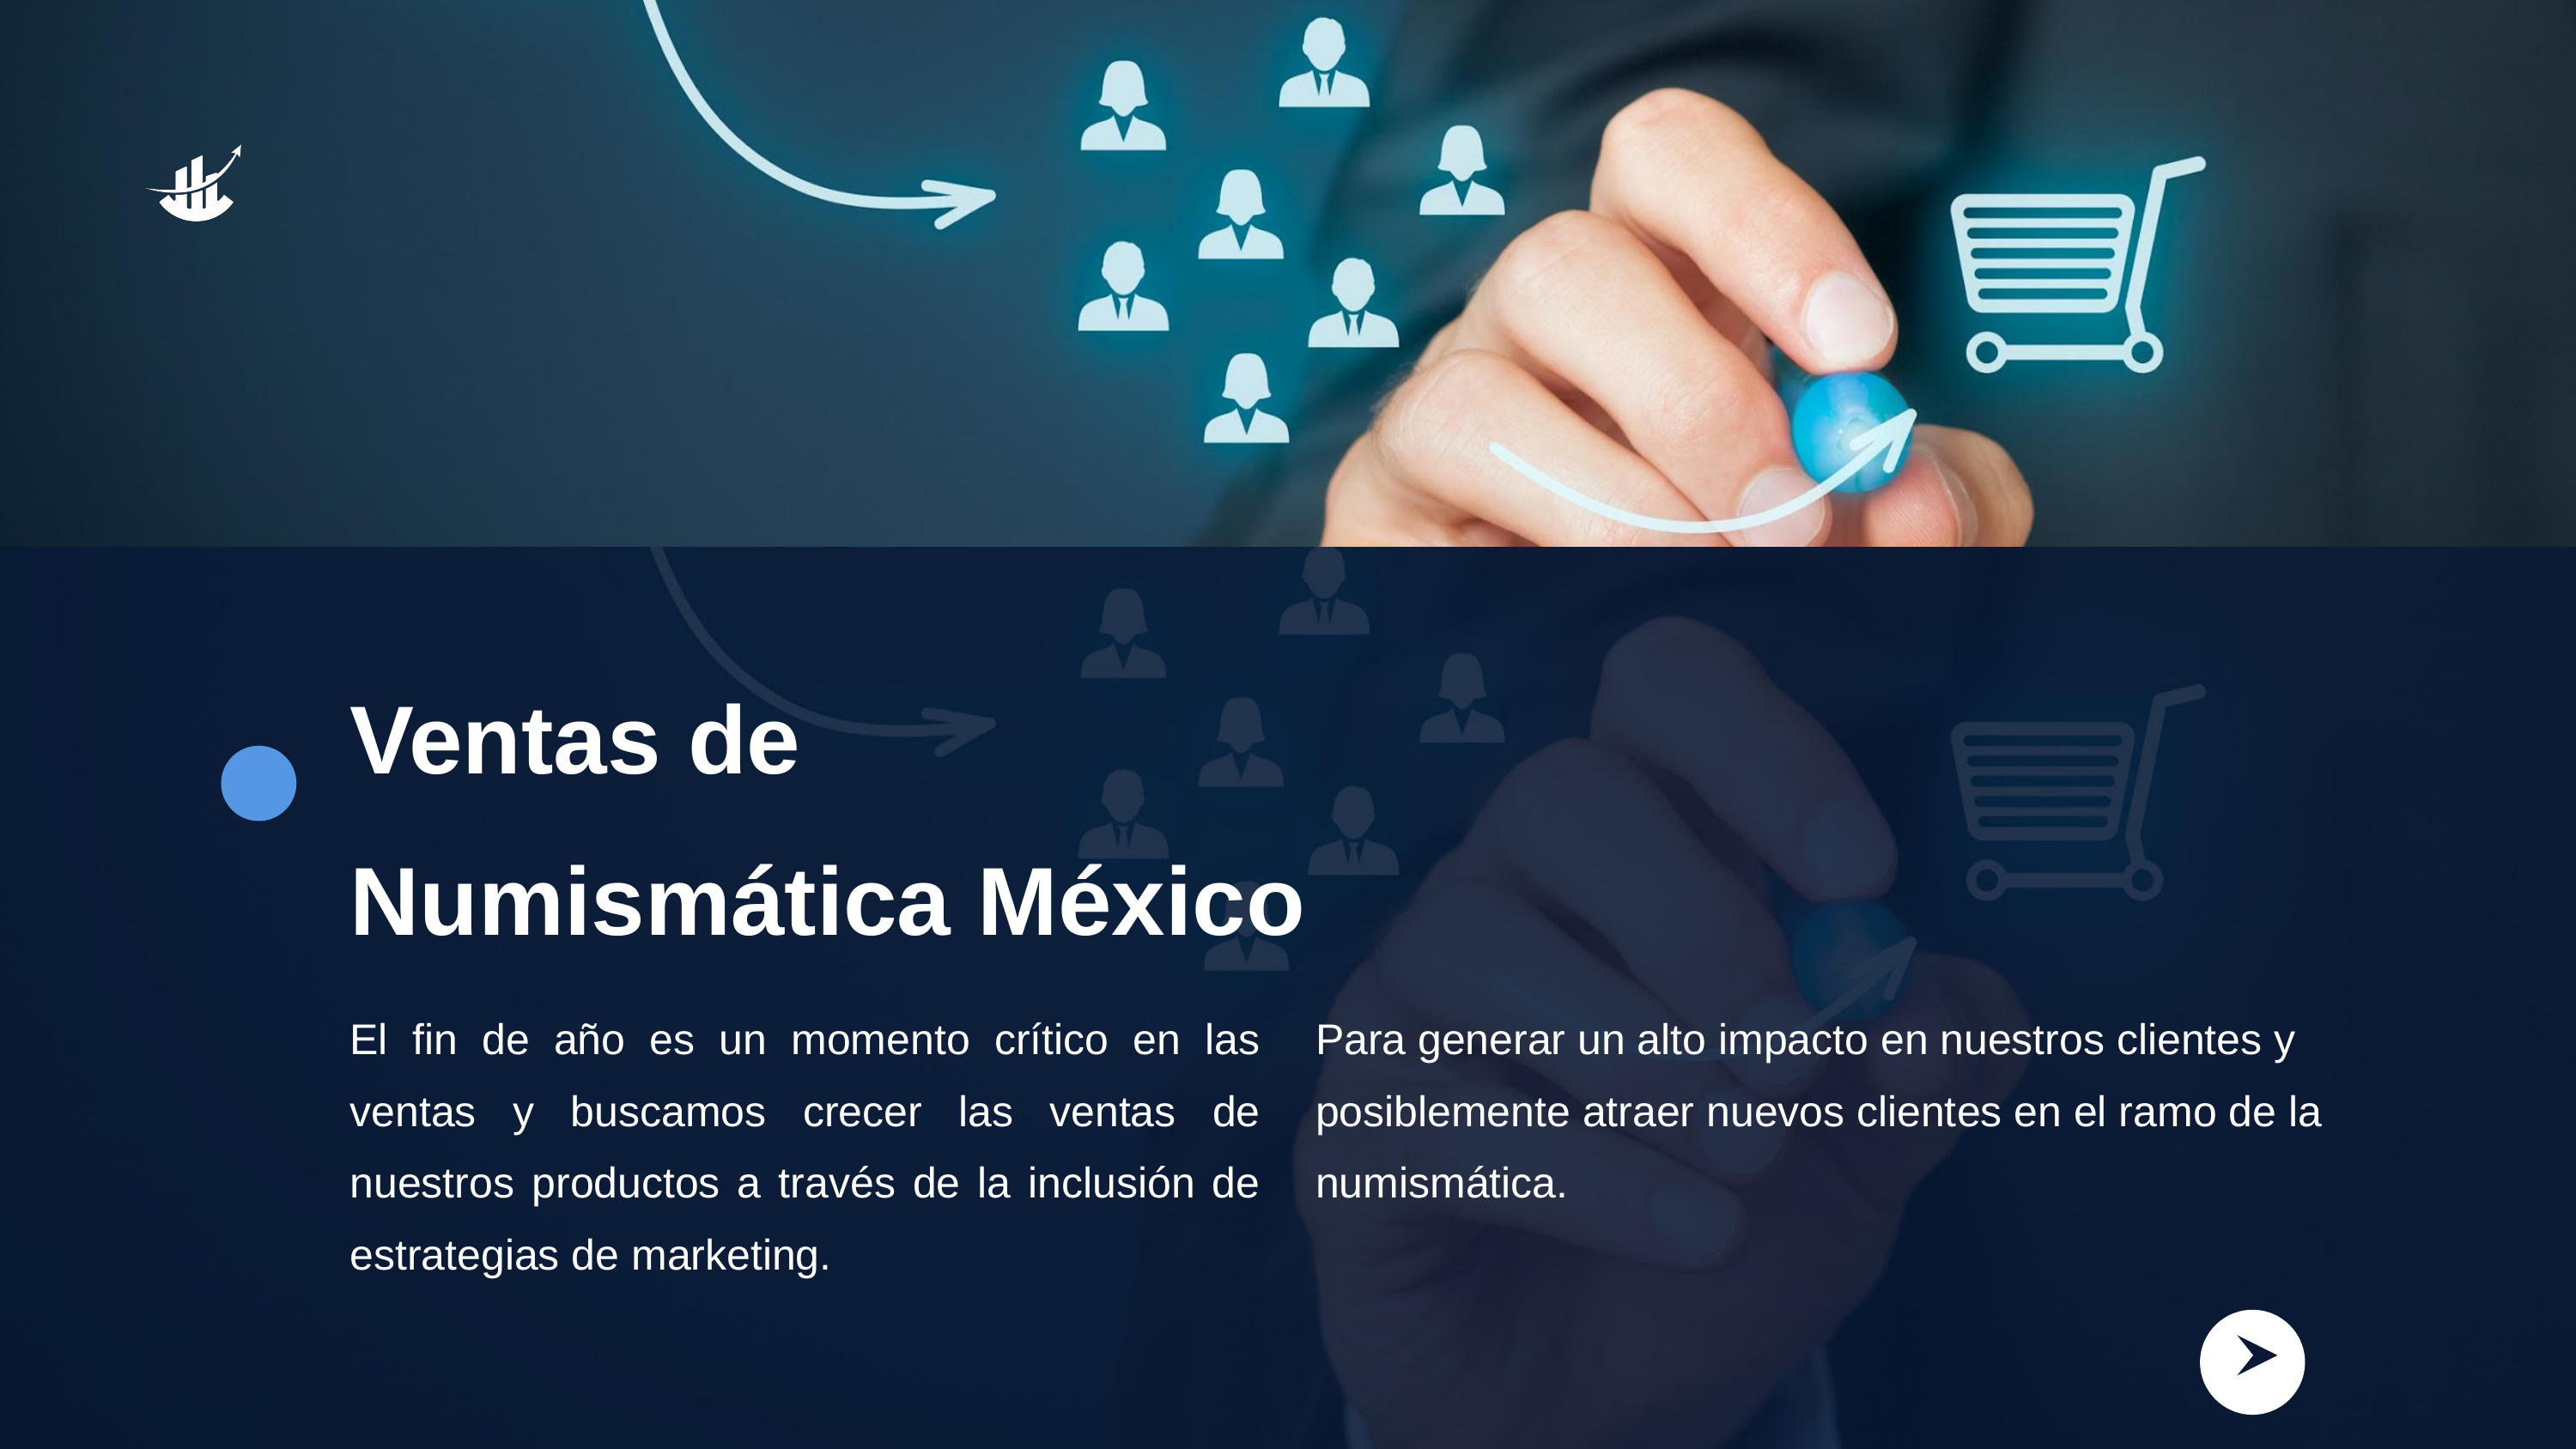

Ventas de Numismática México

El fin de año es un momento crítico en las ventas y buscamos crecer las ventas de nuestros productos a través de la inclusión de estrategias de marketing.

Para generar un alto impacto en nuestros clientes y posiblemente atraer nuevos clientes en el ramo de la numismática.